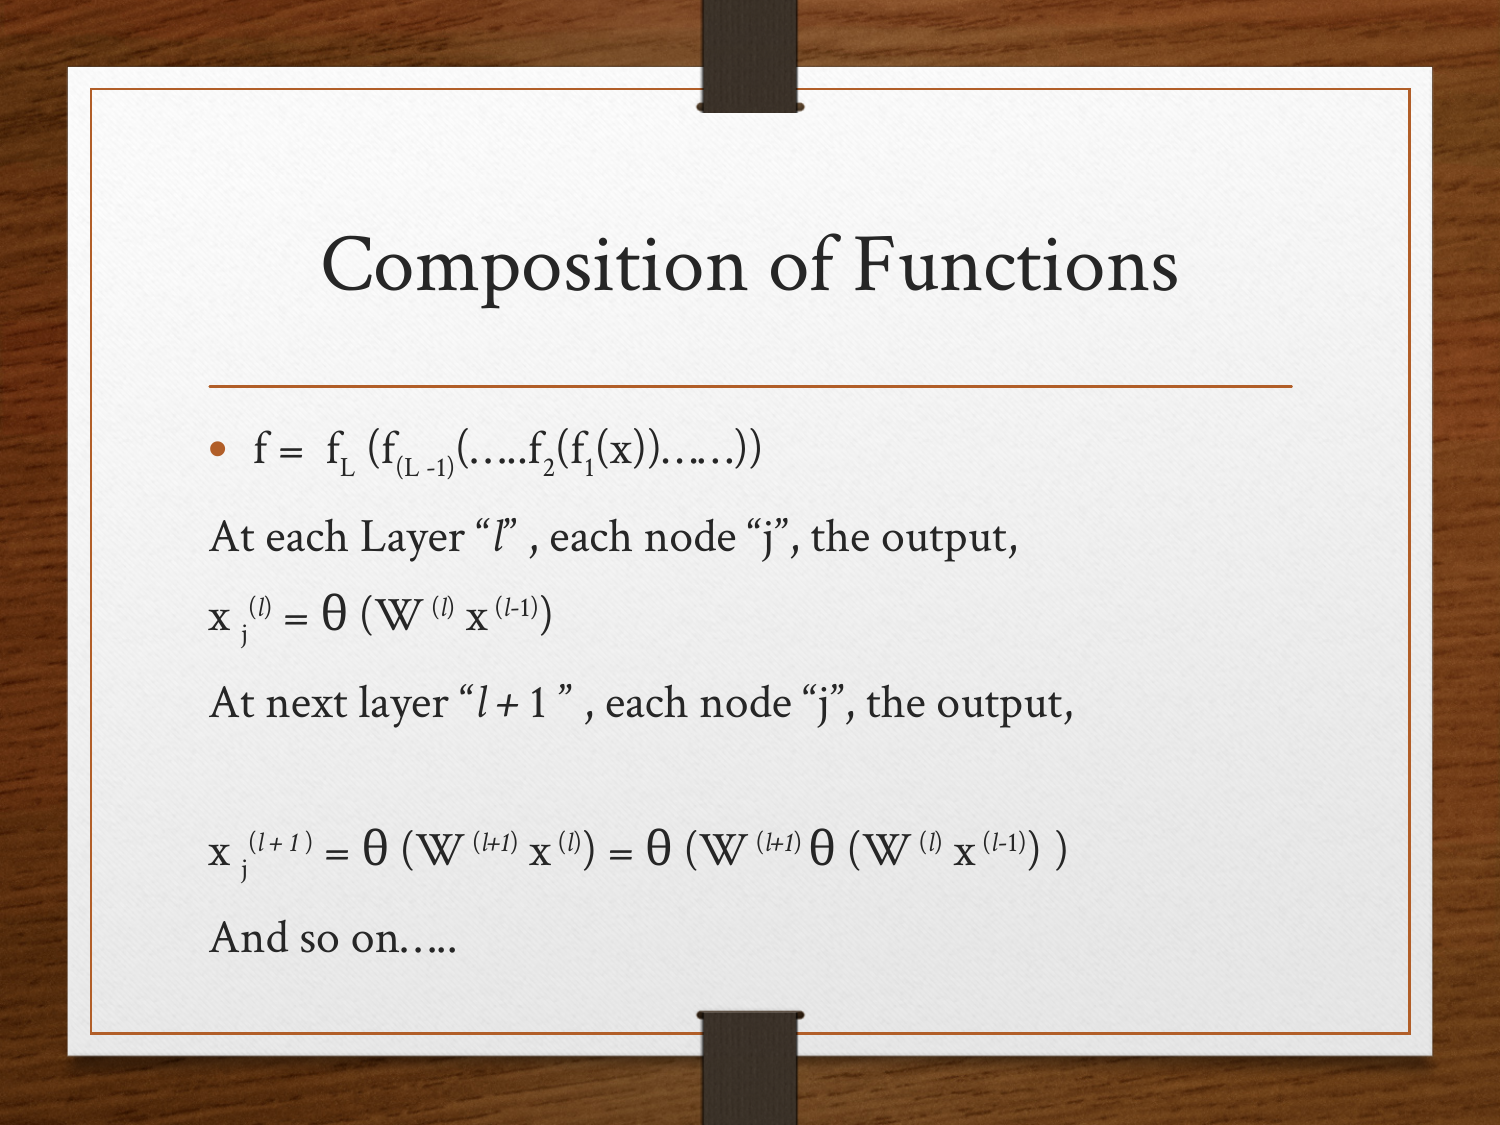

# Composition of Functions
f =  fL (f(L -1)(…..f2(f1(x))……))
At each Layer “l” , each node “j”, the output,
x j(l) = θ (W (l) x (l-1))
At next layer “l + 1 ” , each node “j”, the output,

x j(l + 1 ) = θ (W (l+1) x (l)) = θ (W (l+1) θ (W (l) x (l-1))  )
And so on…..